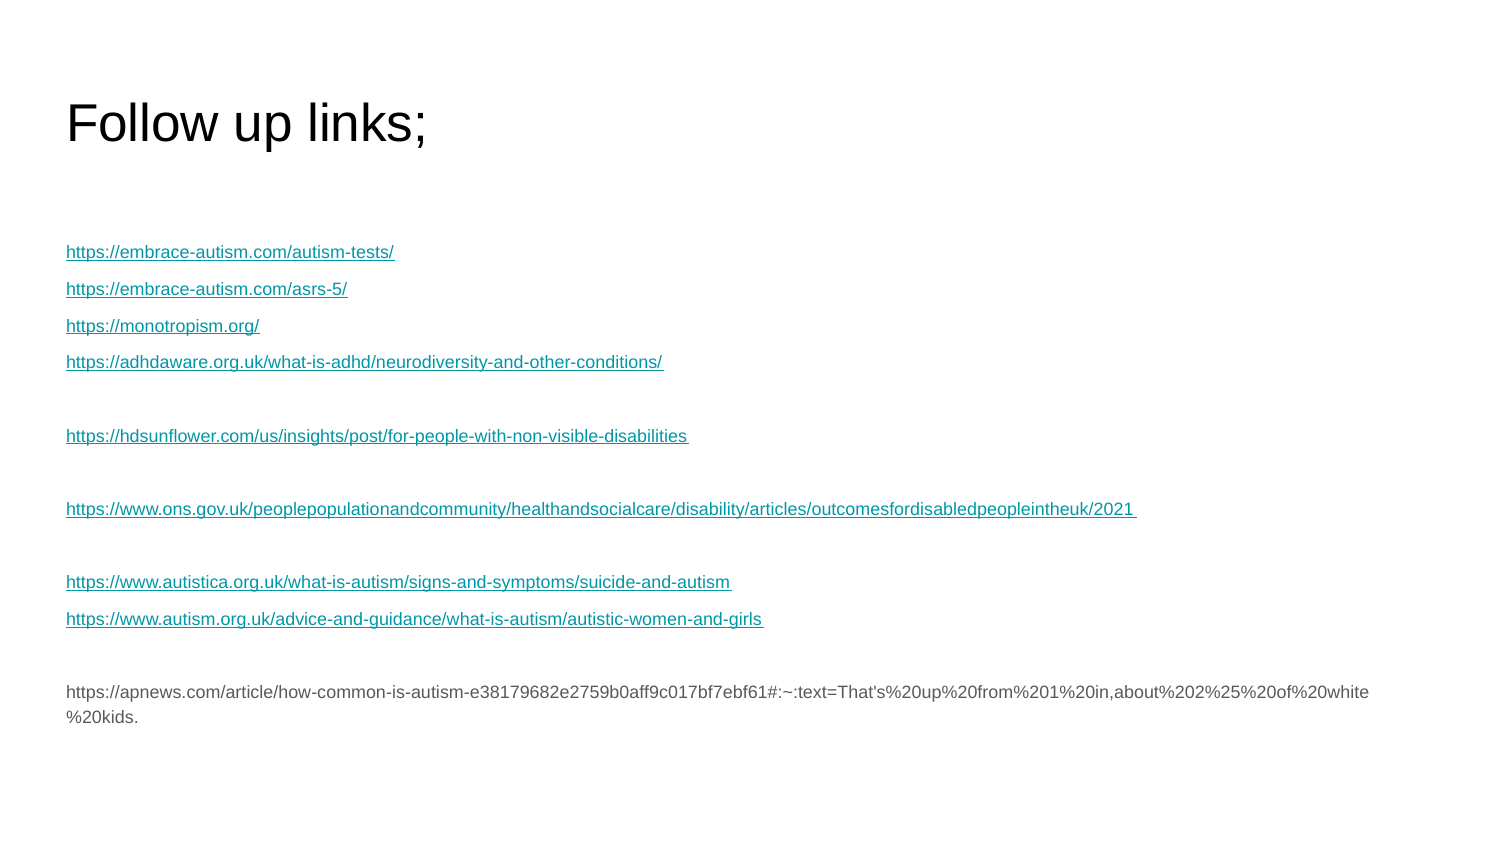

# Follow up links;

https://embrace-autism.com/autism-tests/
https://embrace-autism.com/asrs-5/
https://monotropism.org/
https://adhdaware.org.uk/what-is-adhd/neurodiversity-and-other-conditions/

https://hdsunflower.com/us/insights/post/for-people-with-non-visible-disabilities

https://www.ons.gov.uk/peoplepopulationandcommunity/healthandsocialcare/disability/articles/outcomesfordisabledpeopleintheuk/2021

https://www.autistica.org.uk/what-is-autism/signs-and-symptoms/suicide-and-autism
https://www.autism.org.uk/advice-and-guidance/what-is-autism/autistic-women-and-girls

https://apnews.com/article/how-common-is-autism-e38179682e2759b0aff9c017bf7ebf61#:~:text=That's%20up%20from%201%20in,about%202%25%20of%20white%20kids.